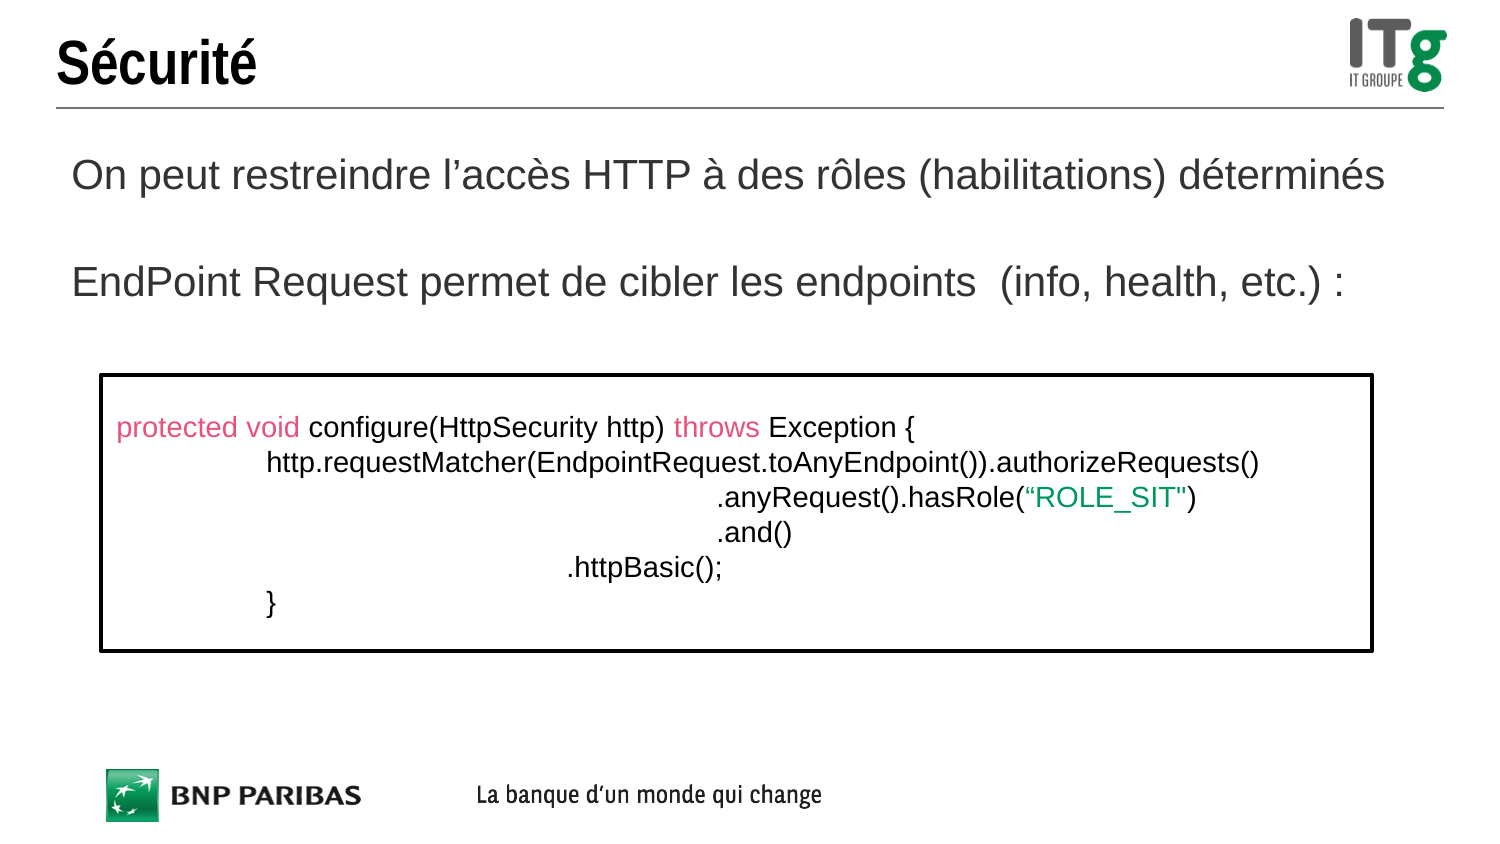

# Sécurité
On peut restreindre l’accès HTTP à des rôles (habilitations) déterminés

EndPoint Request permet de cibler les endpoints  (info, health, etc.) :

protected void configure(HttpSecurity http) throws Exception {
	http.requestMatcher(EndpointRequest.toAnyEndpoint()).authorizeRequests()
				.anyRequest().hasRole(“ROLE_SIT")
				.and()
			.httpBasic();
	}
65